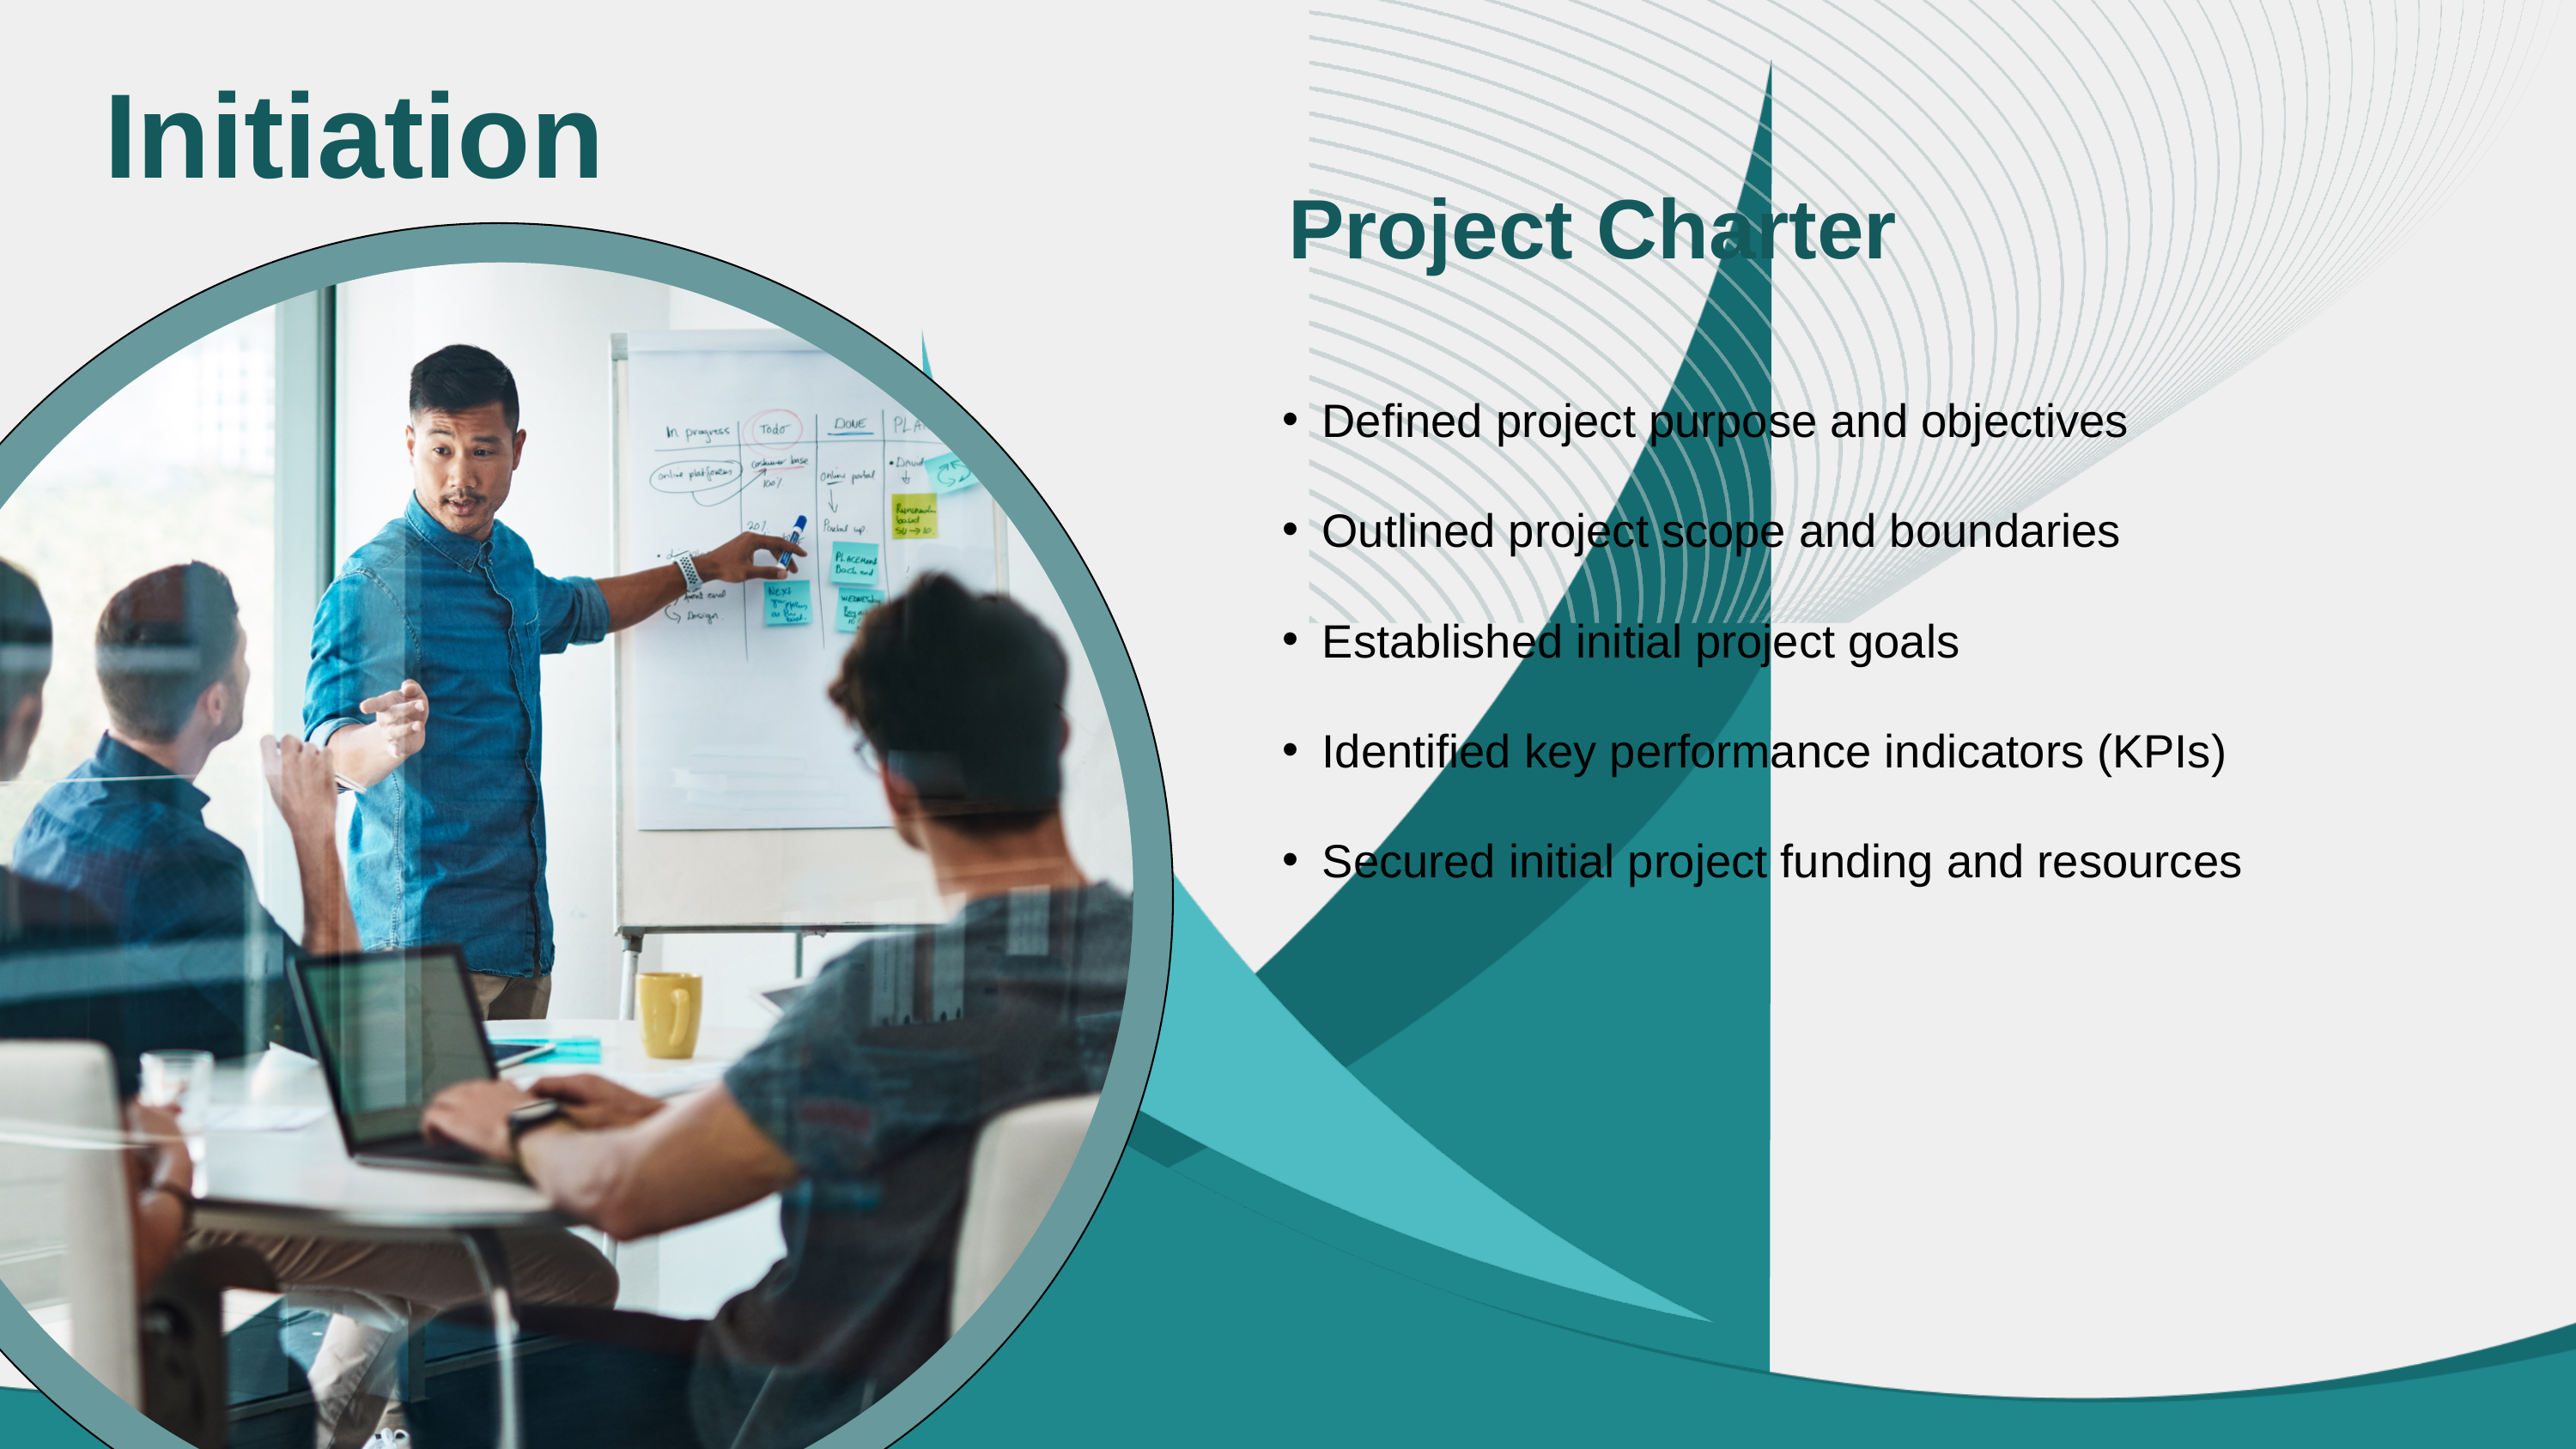

Initiation
Project Charter

Defined project purpose and objectives
Outlined project scope and boundaries
Established initial project goals
Identified key performance indicators (KPIs)
Secured initial project funding and resources